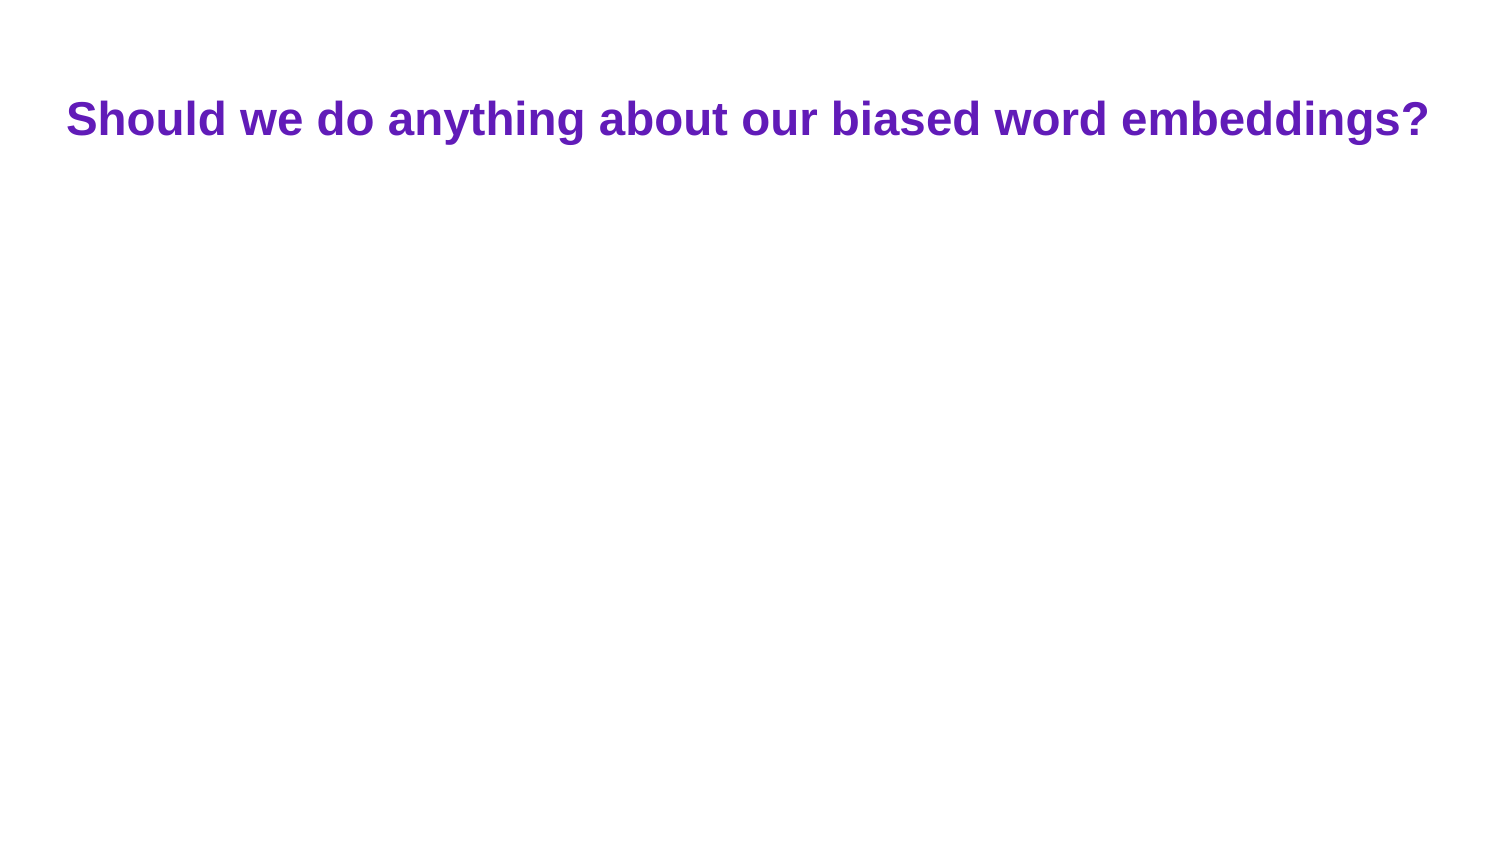

# Should we do anything about our biased word embeddings?